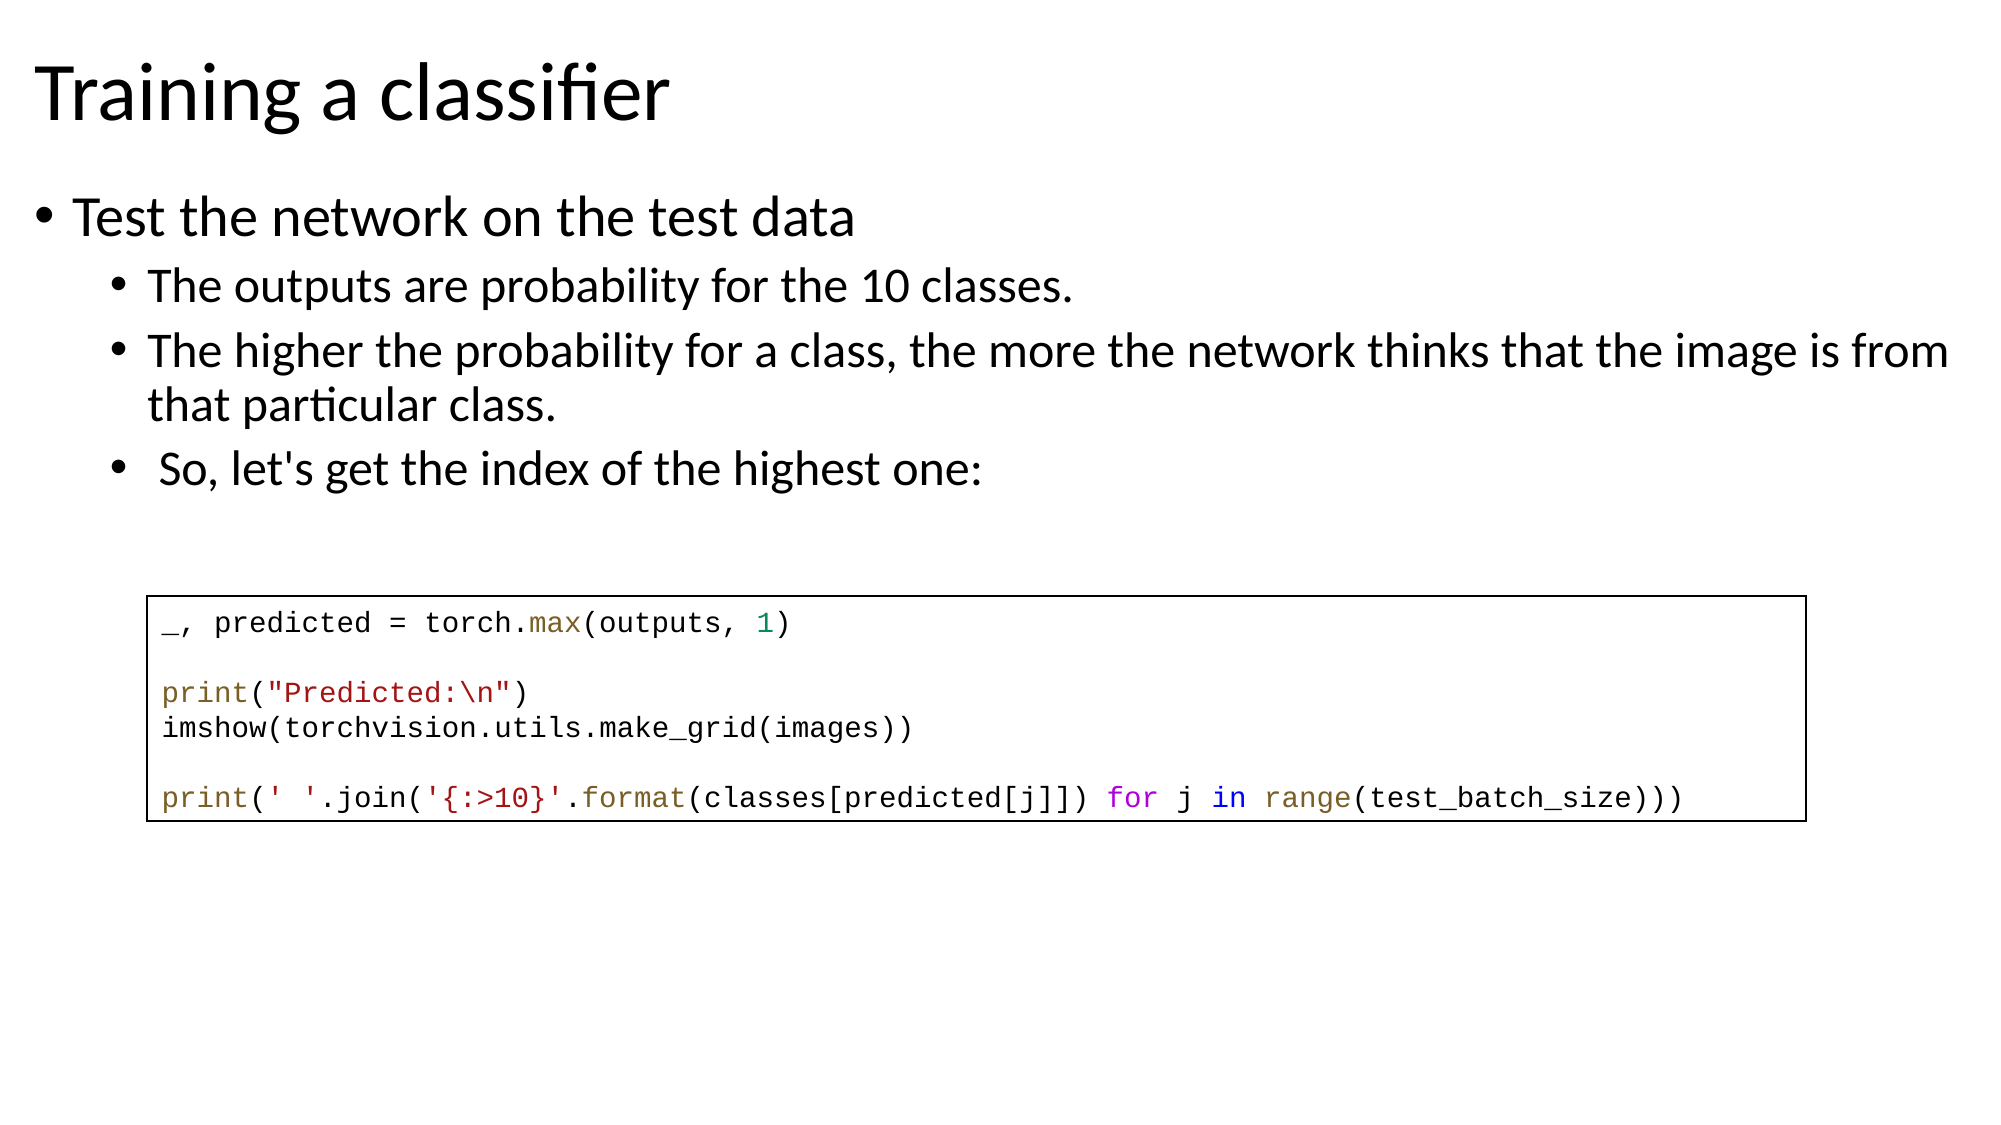

# Training a classifier
Test the network on the test data
The outputs are probability for the 10 classes.
The higher the probability for a class, the more the network thinks that the image is from that particular class.
 So, let's get the index of the highest one:
_, predicted = torch.max(outputs, 1)
print("Predicted:\n")
imshow(torchvision.utils.make_grid(images))
print(' '.join('{:>10}'.format(classes[predicted[j]]) for j in range(test_batch_size)))